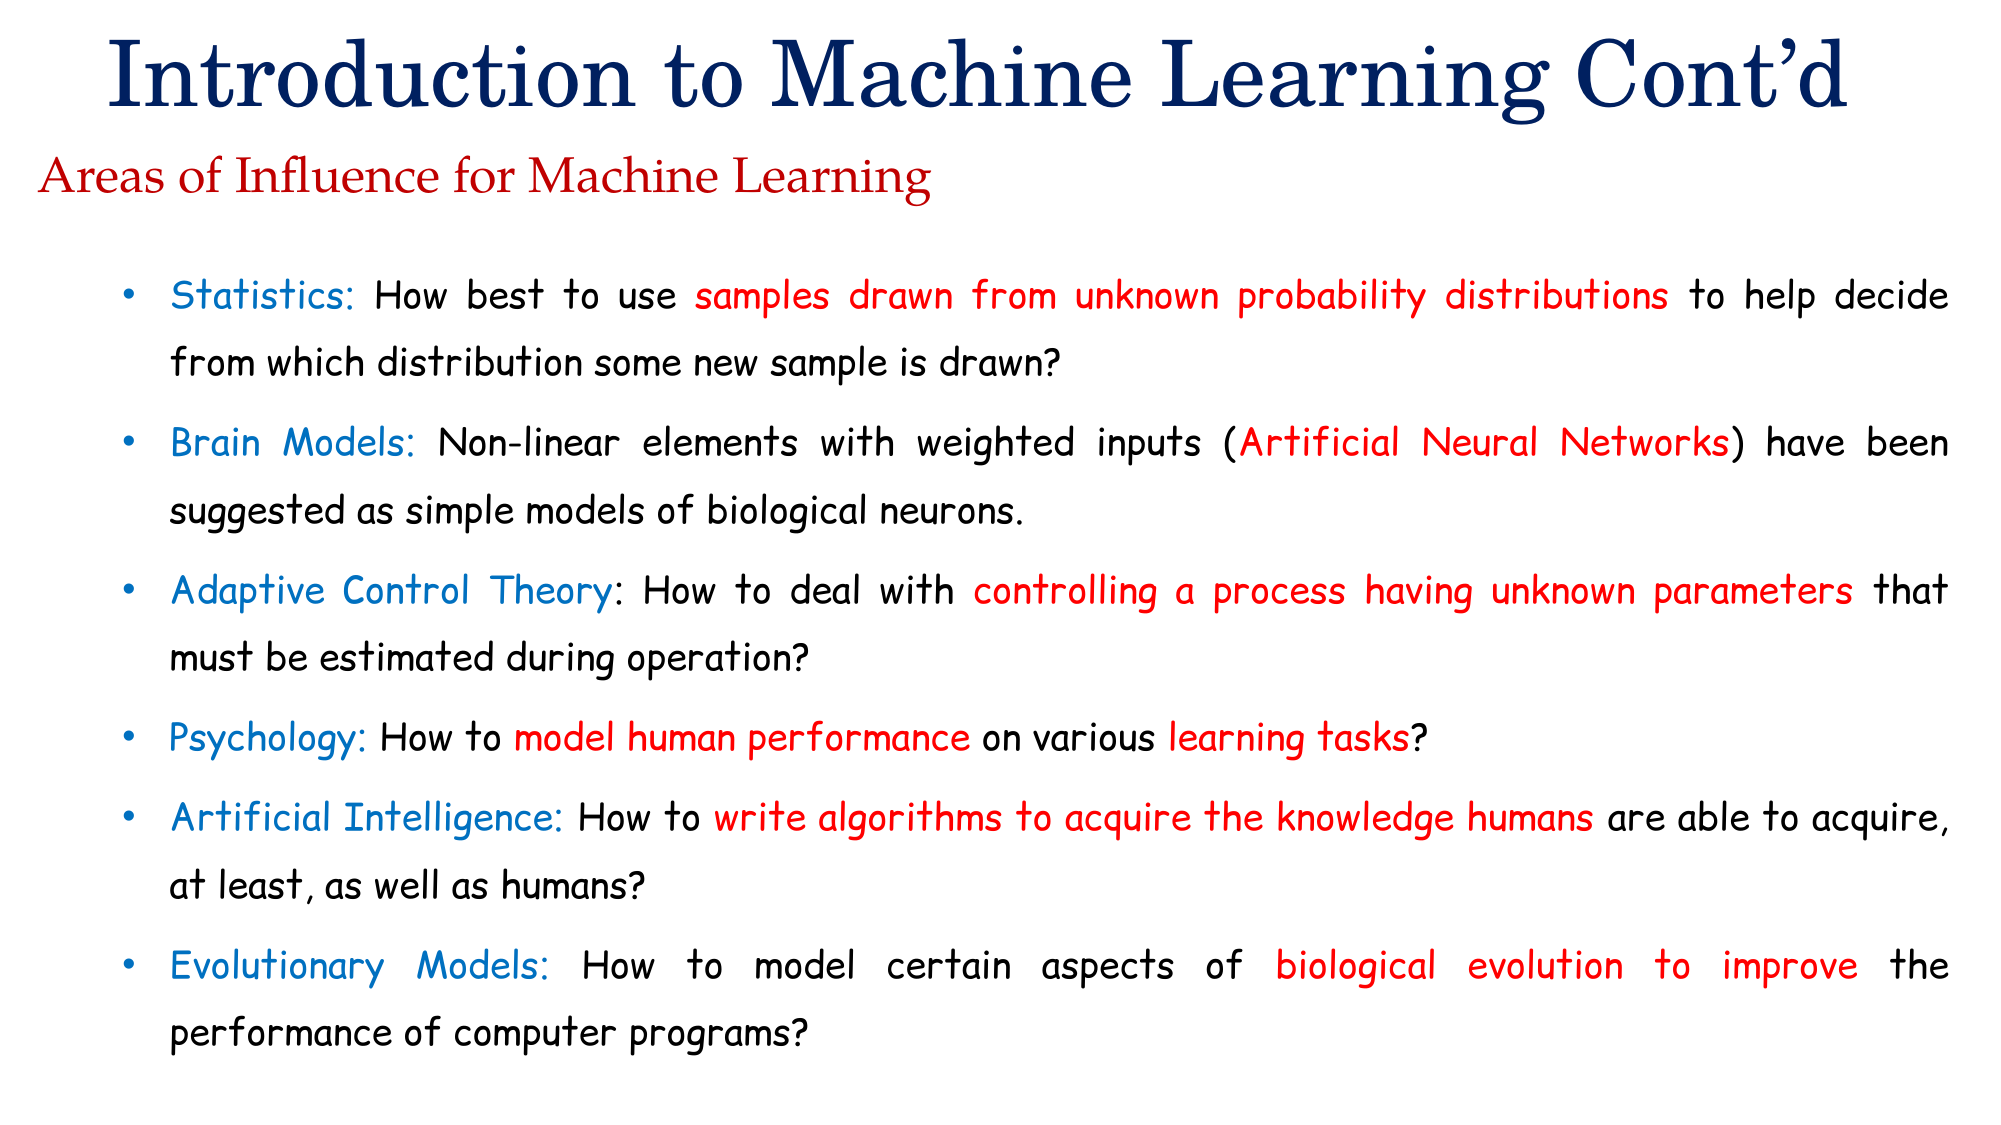

# Introduction to Machine Learning Cont’d
Areas of Influence for Machine Learning
Statistics: How best to use samples drawn from unknown probability distributions to help decide from which distribution some new sample is drawn?
Brain Models: Non-linear elements with weighted inputs (Artificial Neural Networks) have been suggested as simple models of biological neurons.
Adaptive Control Theory: How to deal with controlling a process having unknown parameters that must be estimated during operation?
Psychology: How to model human performance on various learning tasks?
Artificial Intelligence: How to write algorithms to acquire the knowledge humans are able to acquire, at least, as well as humans?
Evolutionary Models: How to model certain aspects of biological evolution to improve the performance of computer programs?